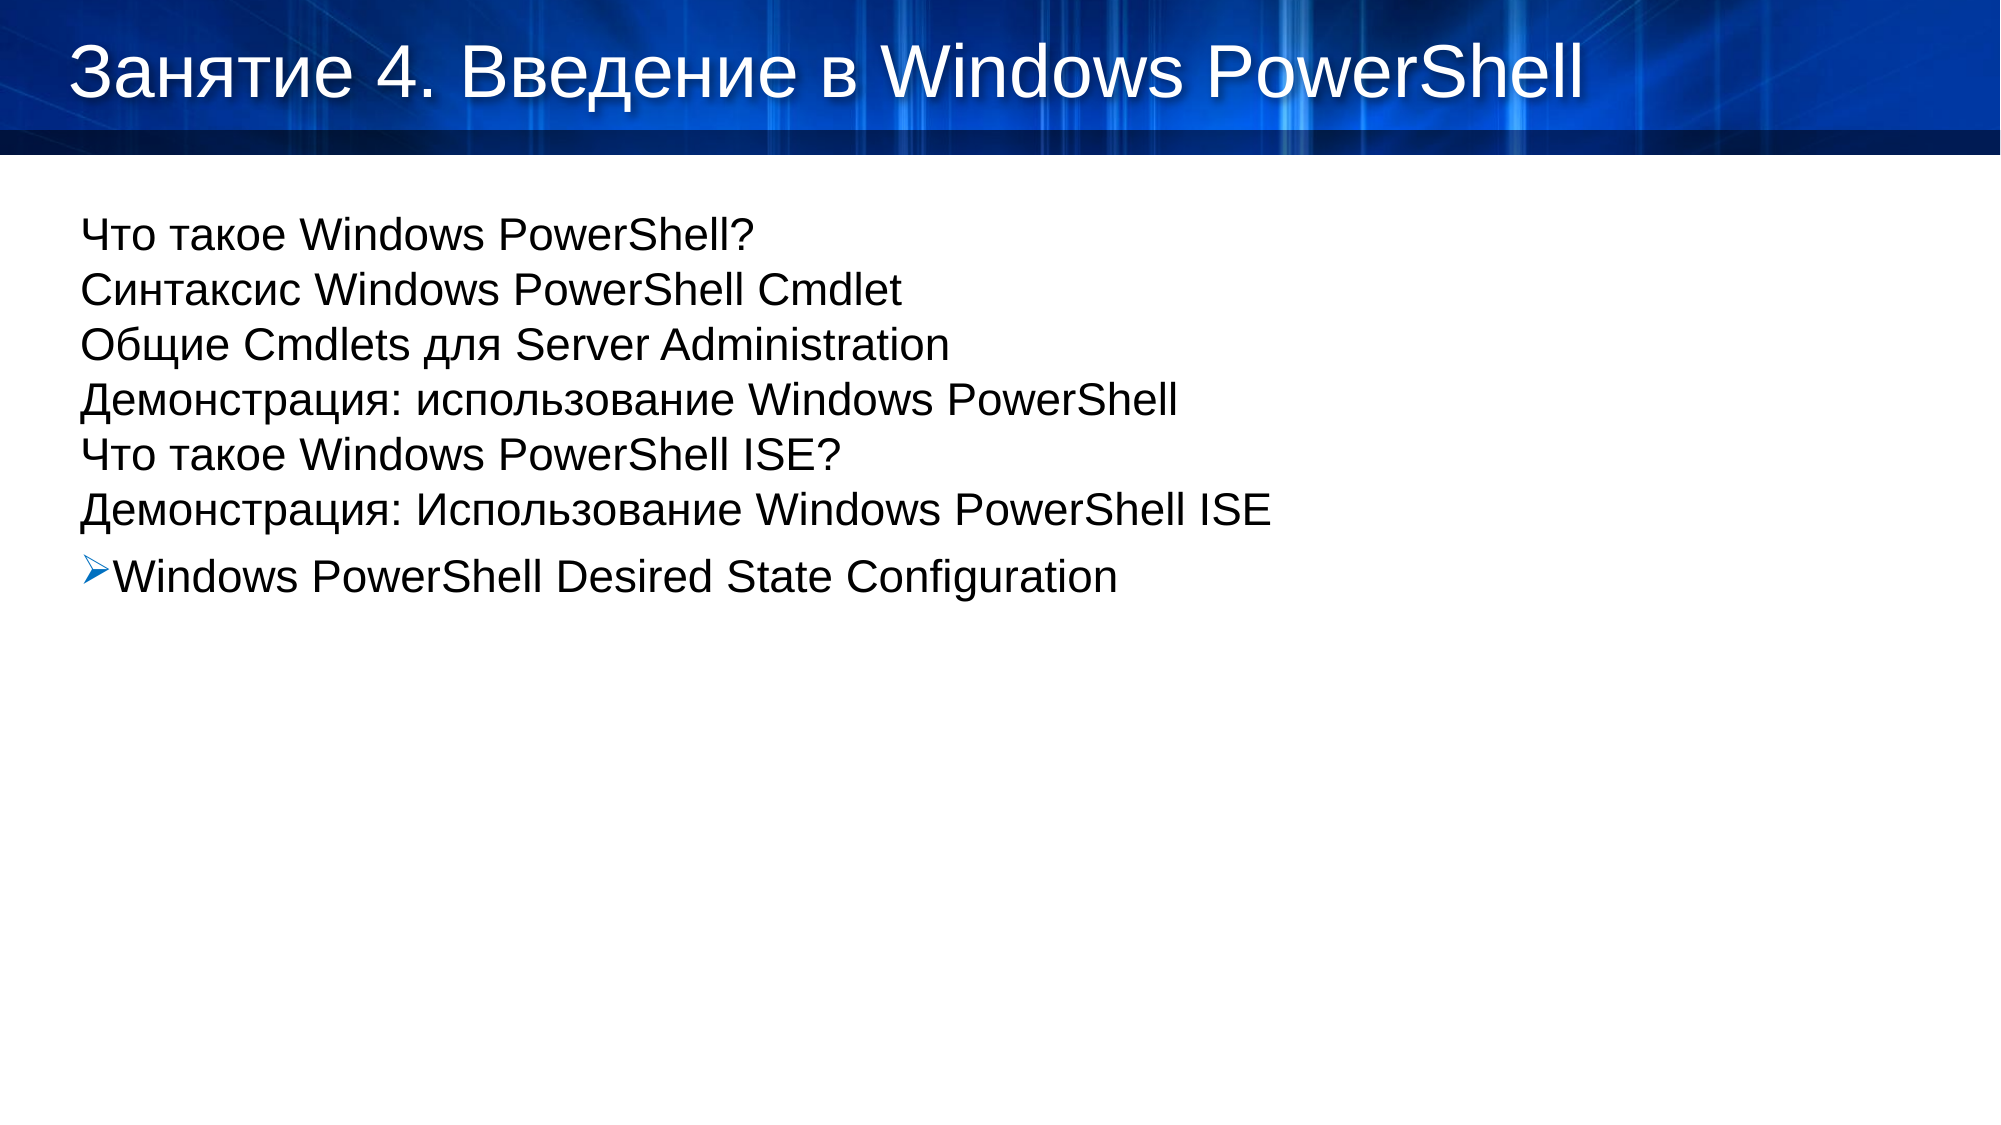

Занятие 4. Введение в Windows PowerShell
Что такое Windows PowerShell?
Синтаксис Windows PowerShell Cmdlet
Общие Cmdlets для Server Administration
Демонстрация: использование Windows PowerShell
Что такое Windows PowerShell ISE?
Демонстрация: Использование Windows PowerShell ISE
Windows PowerShell Desired State Configuration